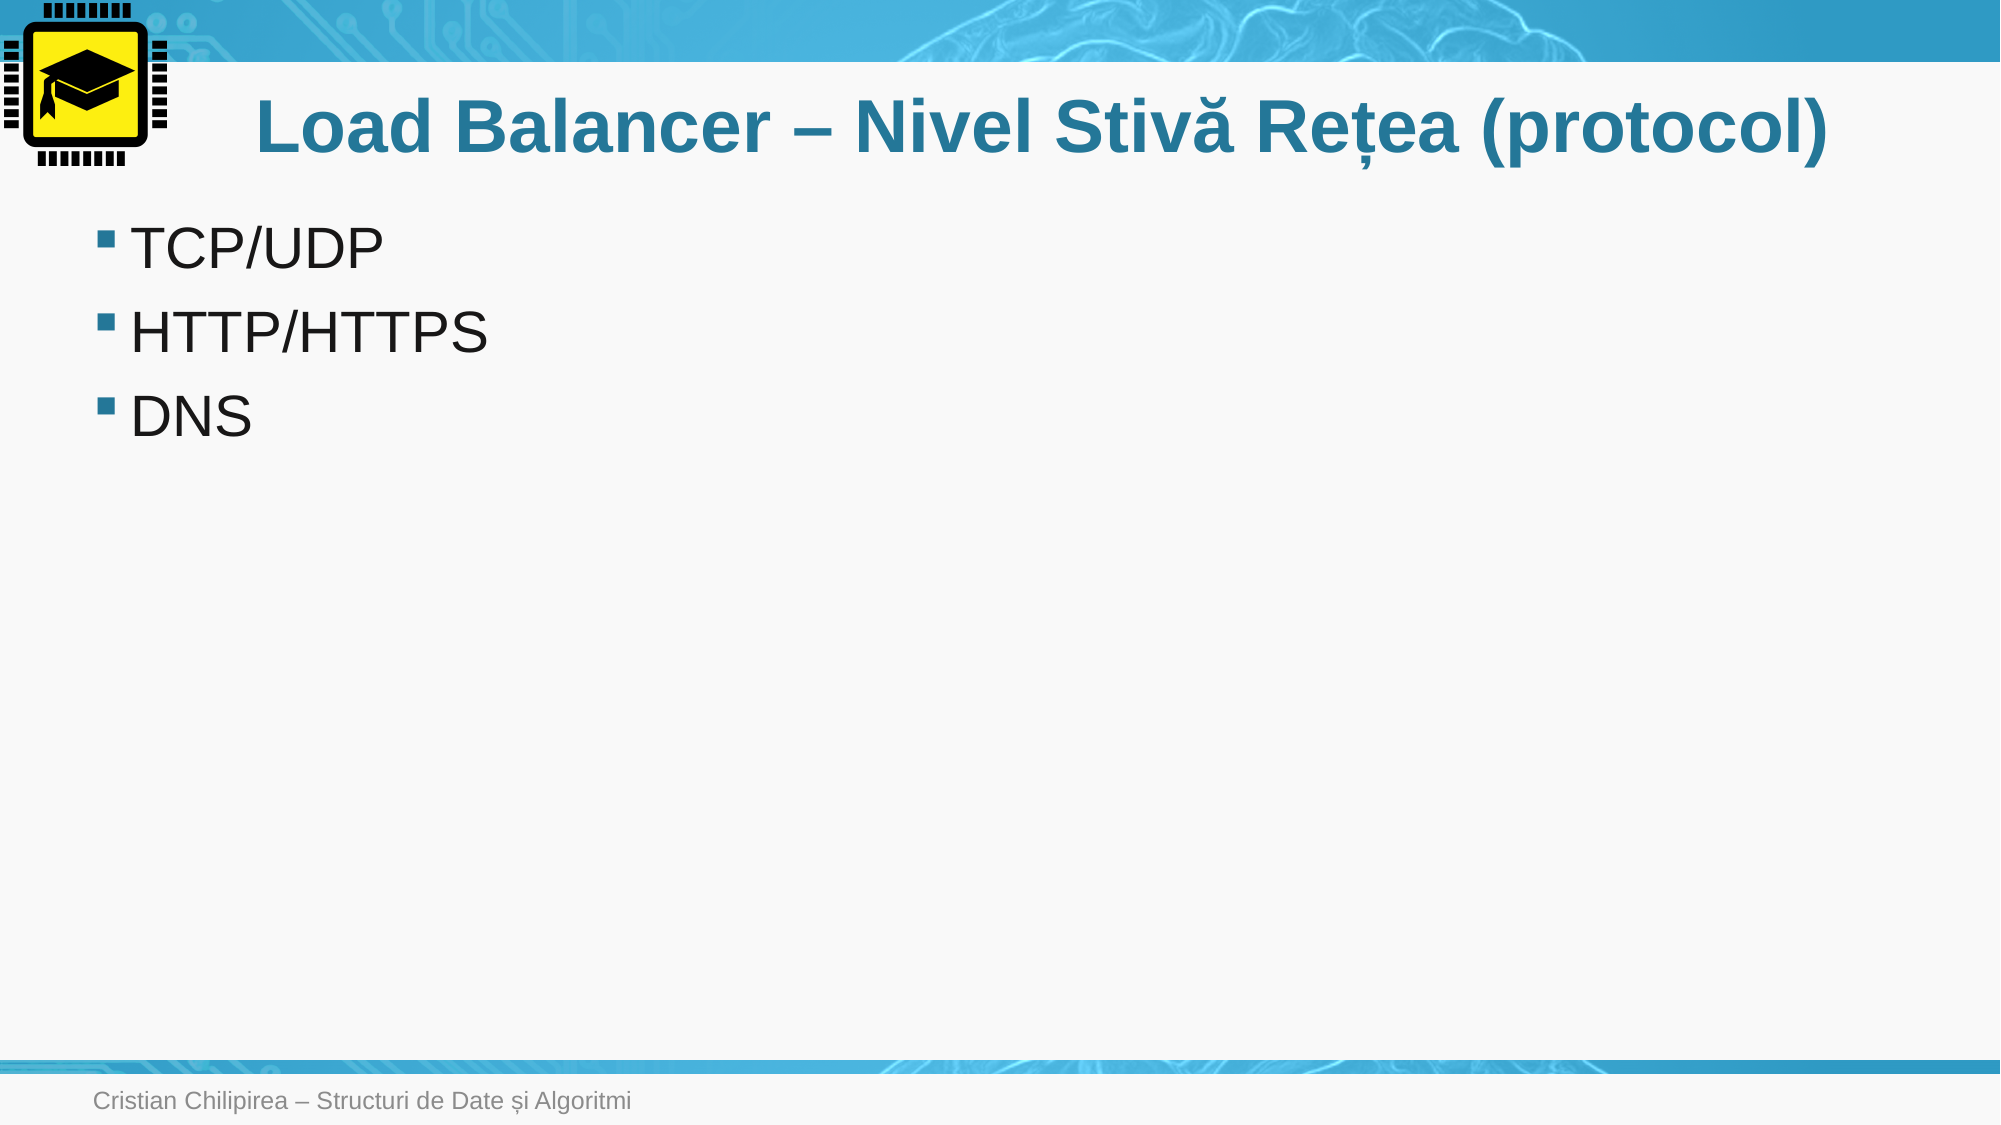

# Load Balancer – Nivel Stivă Rețea (protocol)
TCP/UDP
HTTP/HTTPS
DNS
Cristian Chilipirea – Structuri de Date și Algoritmi